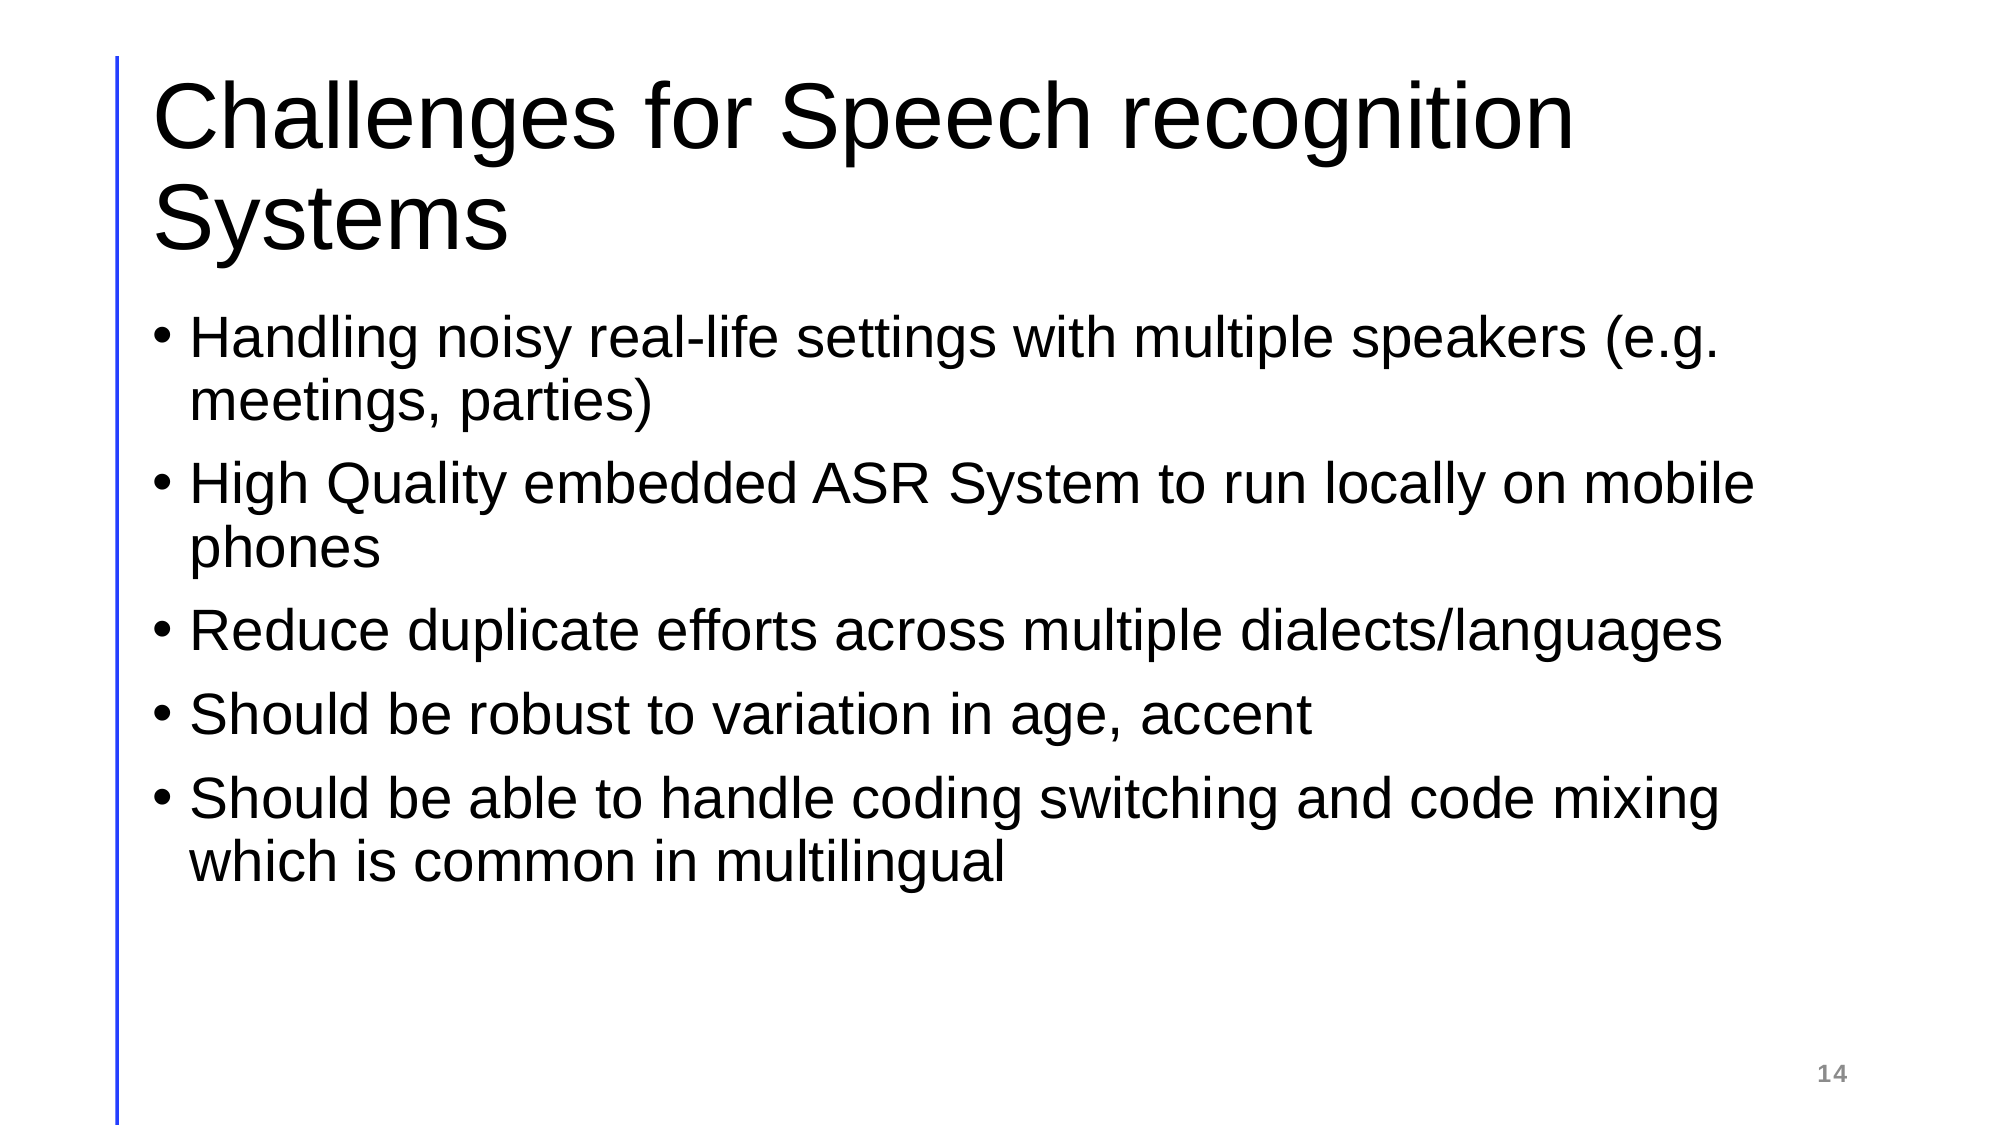

# Challenges for Speech recognition Systems
Handling noisy real-life settings with multiple speakers (e.g. meetings, parties)
High Quality embedded ASR System to run locally on mobile phones
Reduce duplicate efforts across multiple dialects/languages
Should be robust to variation in age, accent
Should be able to handle coding switching and code mixing which is common in multilingual

14